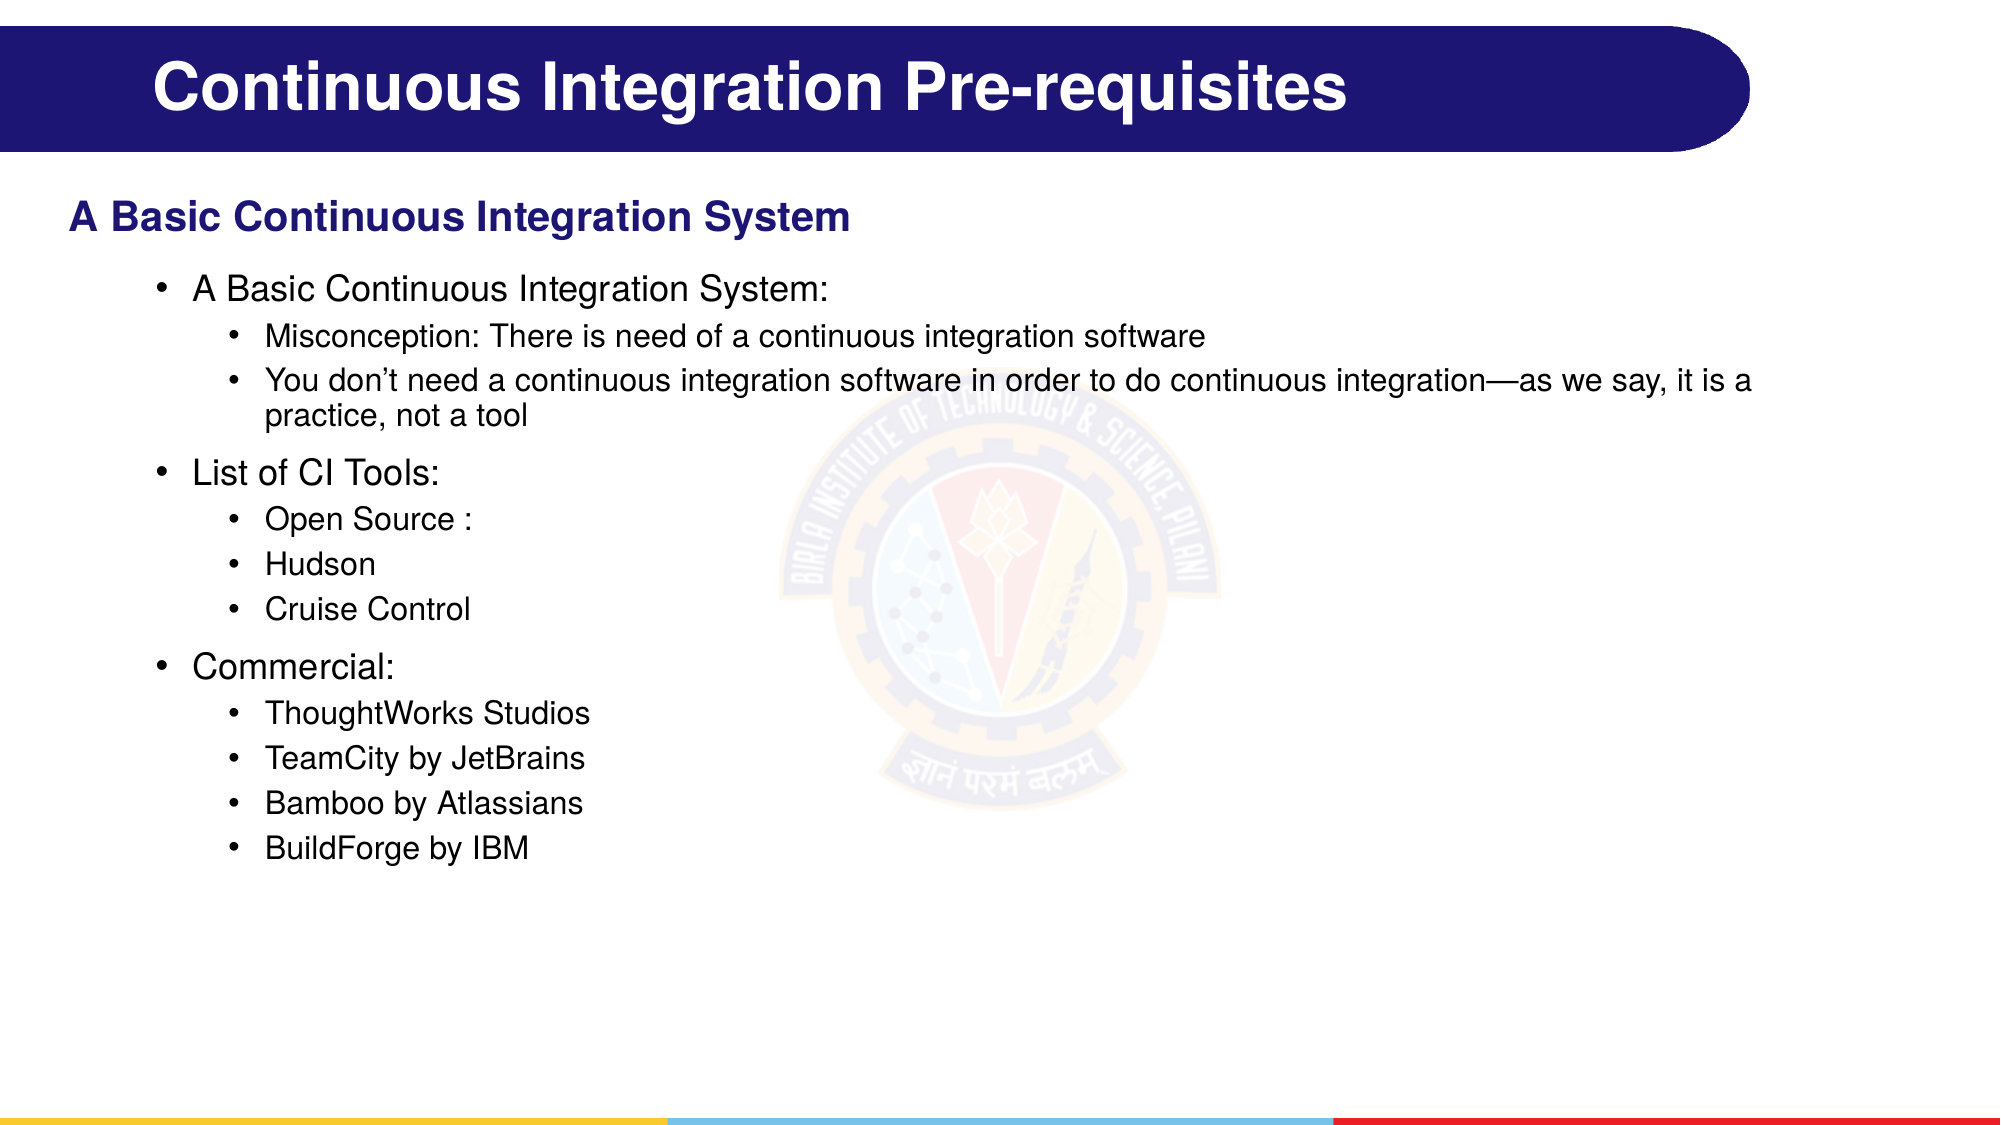

# Continuous Integration Pre-requisites
A Basic Continuous Integration System
A Basic Continuous Integration System:
Misconception: There is need of a continuous integration software
You don’t need a continuous integration software in order to do continuous integration—as we say, it is a practice, not a tool
List of CI Tools:
Open Source :
Hudson
Cruise Control
Commercial:
ThoughtWorks Studios
TeamCity by JetBrains
Bamboo by Atlassians
BuildForge by IBM